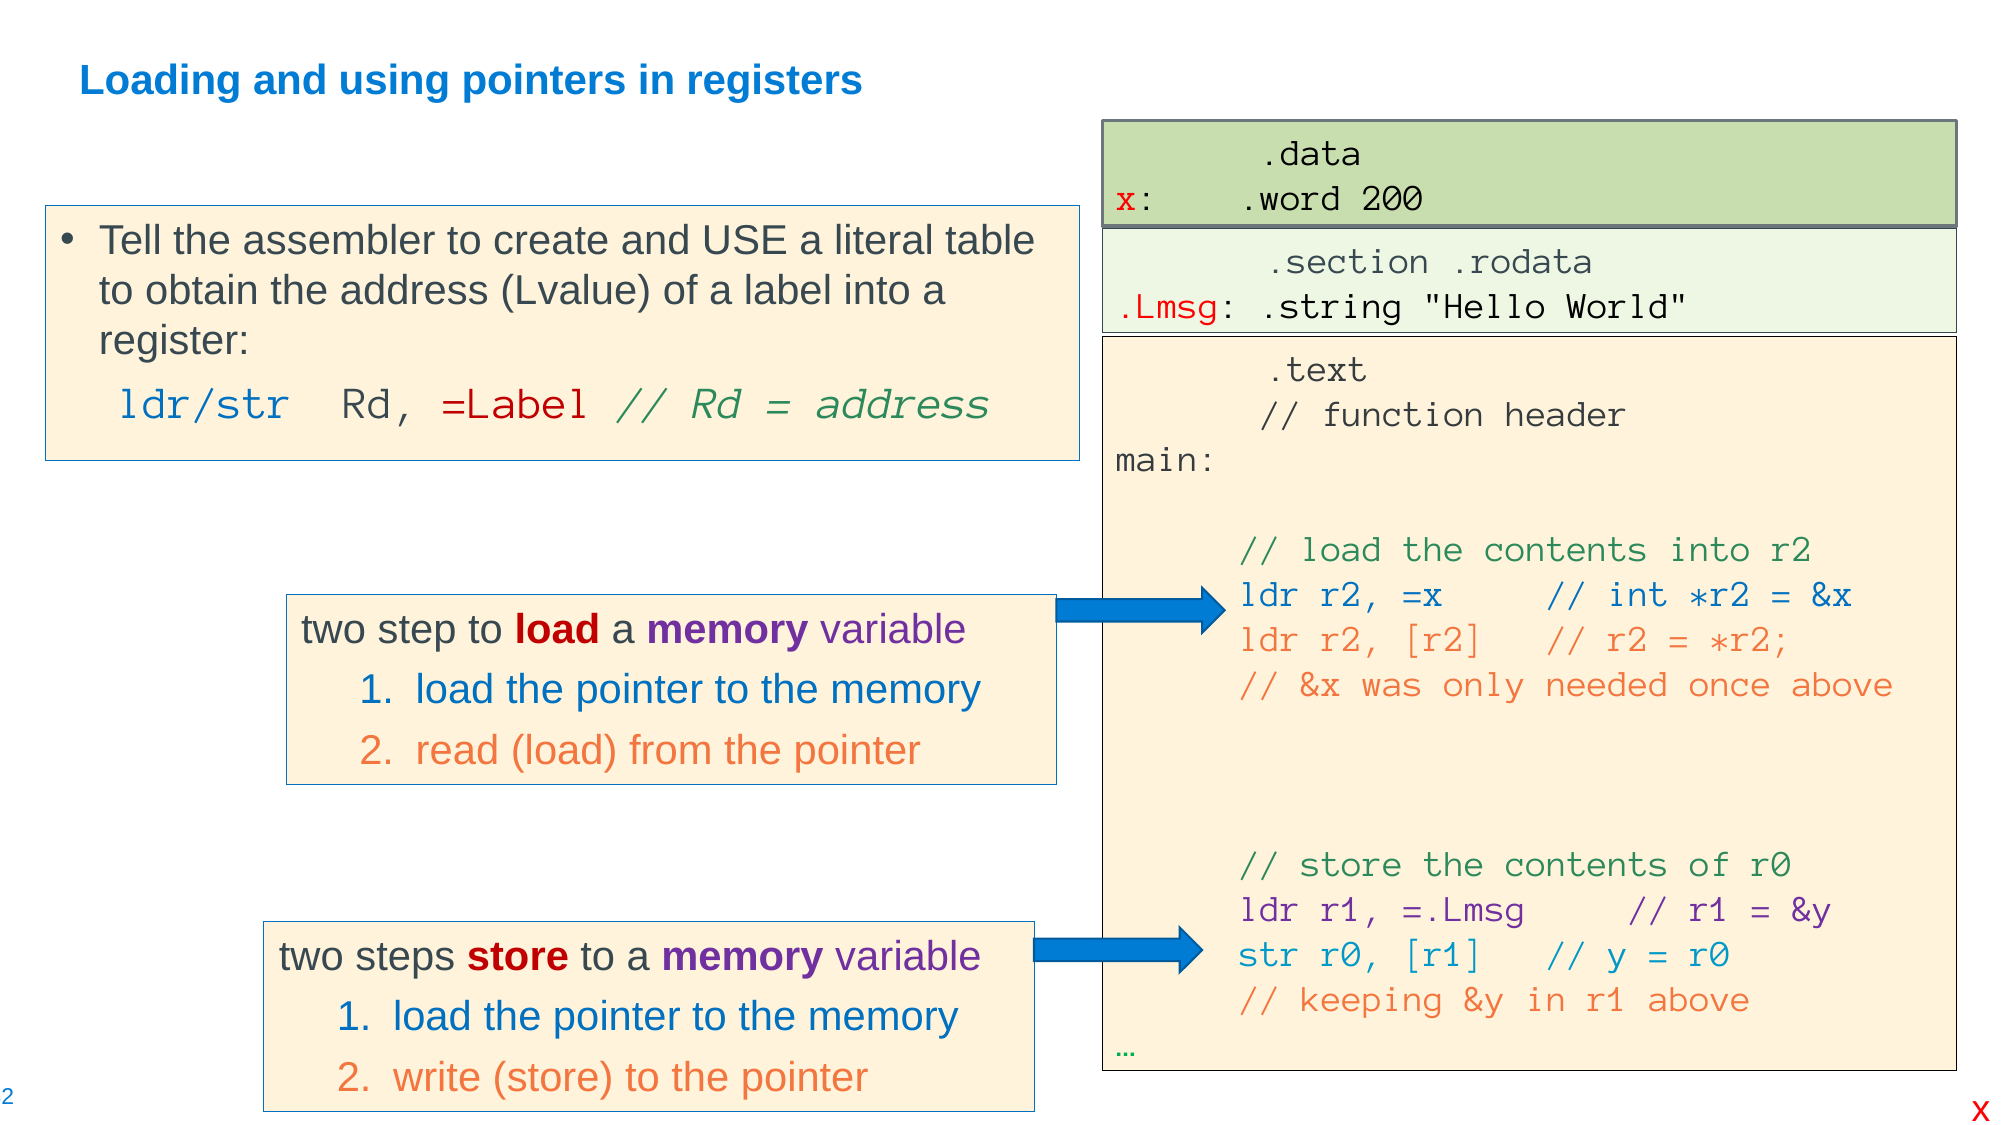

# Loading and using pointers in registers
       .data
x:    .word 200
Tell the assembler to create and USE a literal table to obtain the address (Lvalue) of a label into a register:
ldr/str  Rd, =Label // Rd = address
	.section .rodata
.Lmsg: .string "Hello World"
	.text
       // function header
main:

      // load the contents into r2
      ldr r2, =x     // int *r2 = &x
      ldr r2, [r2]   // r2 = *r2;
      // &x was only needed once above

      // store the contents of r0
      ldr r1, =.Lmsg     // r1 = &y
      str r0, [r1]   // y = r0
      // keeping &y in r1 above
…

two step to load a memory variable
load the pointer to the memory
read (load) from the pointer

two steps store to a memory variable
load the pointer to the memory
write (store) to the pointer
x